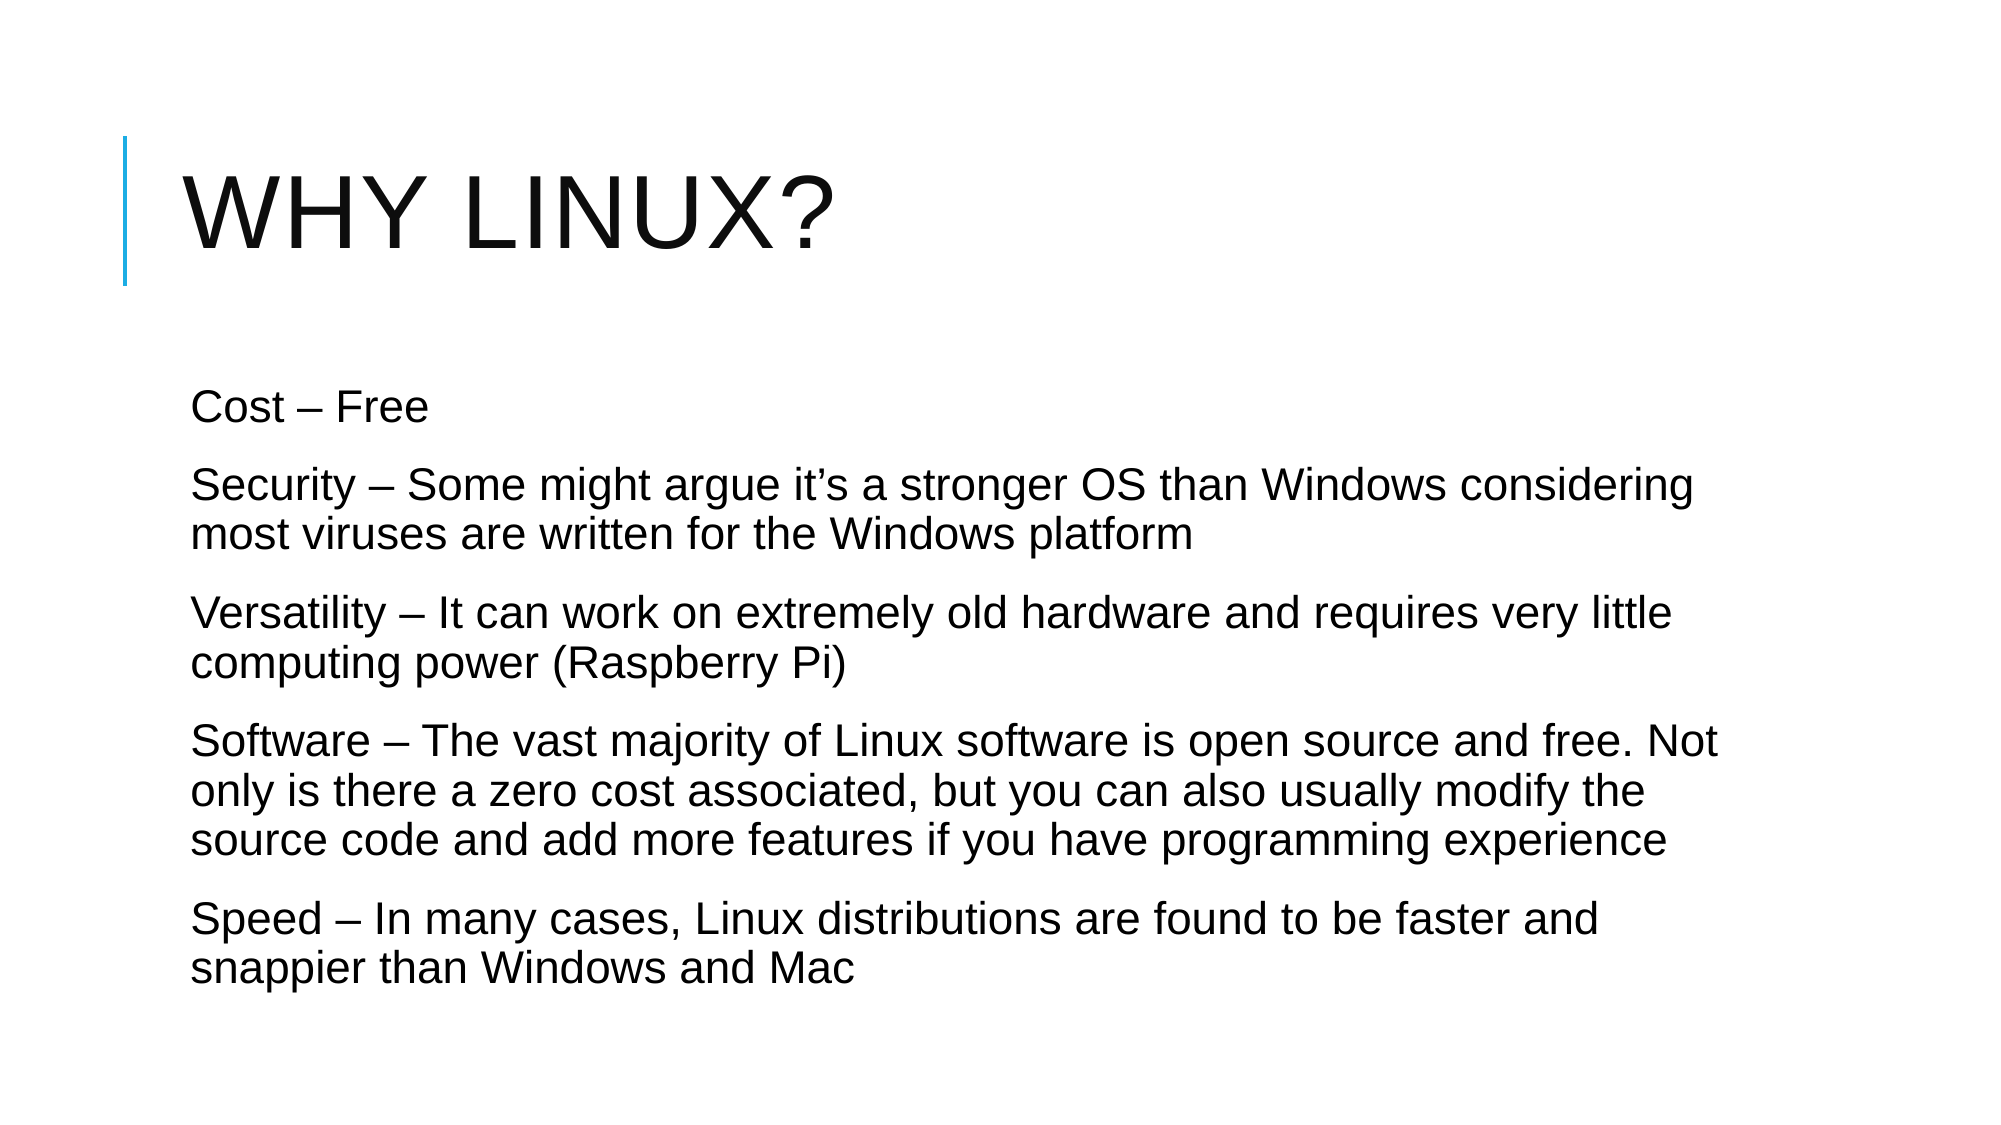

# Why Linux?
Cost – Free
Security – Some might argue it’s a stronger OS than Windows considering most viruses are written for the Windows platform
Versatility – It can work on extremely old hardware and requires very little computing power (Raspberry Pi)
Software – The vast majority of Linux software is open source and free. Not only is there a zero cost associated, but you can also usually modify the source code and add more features if you have programming experience
Speed – In many cases, Linux distributions are found to be faster and snappier than Windows and Mac